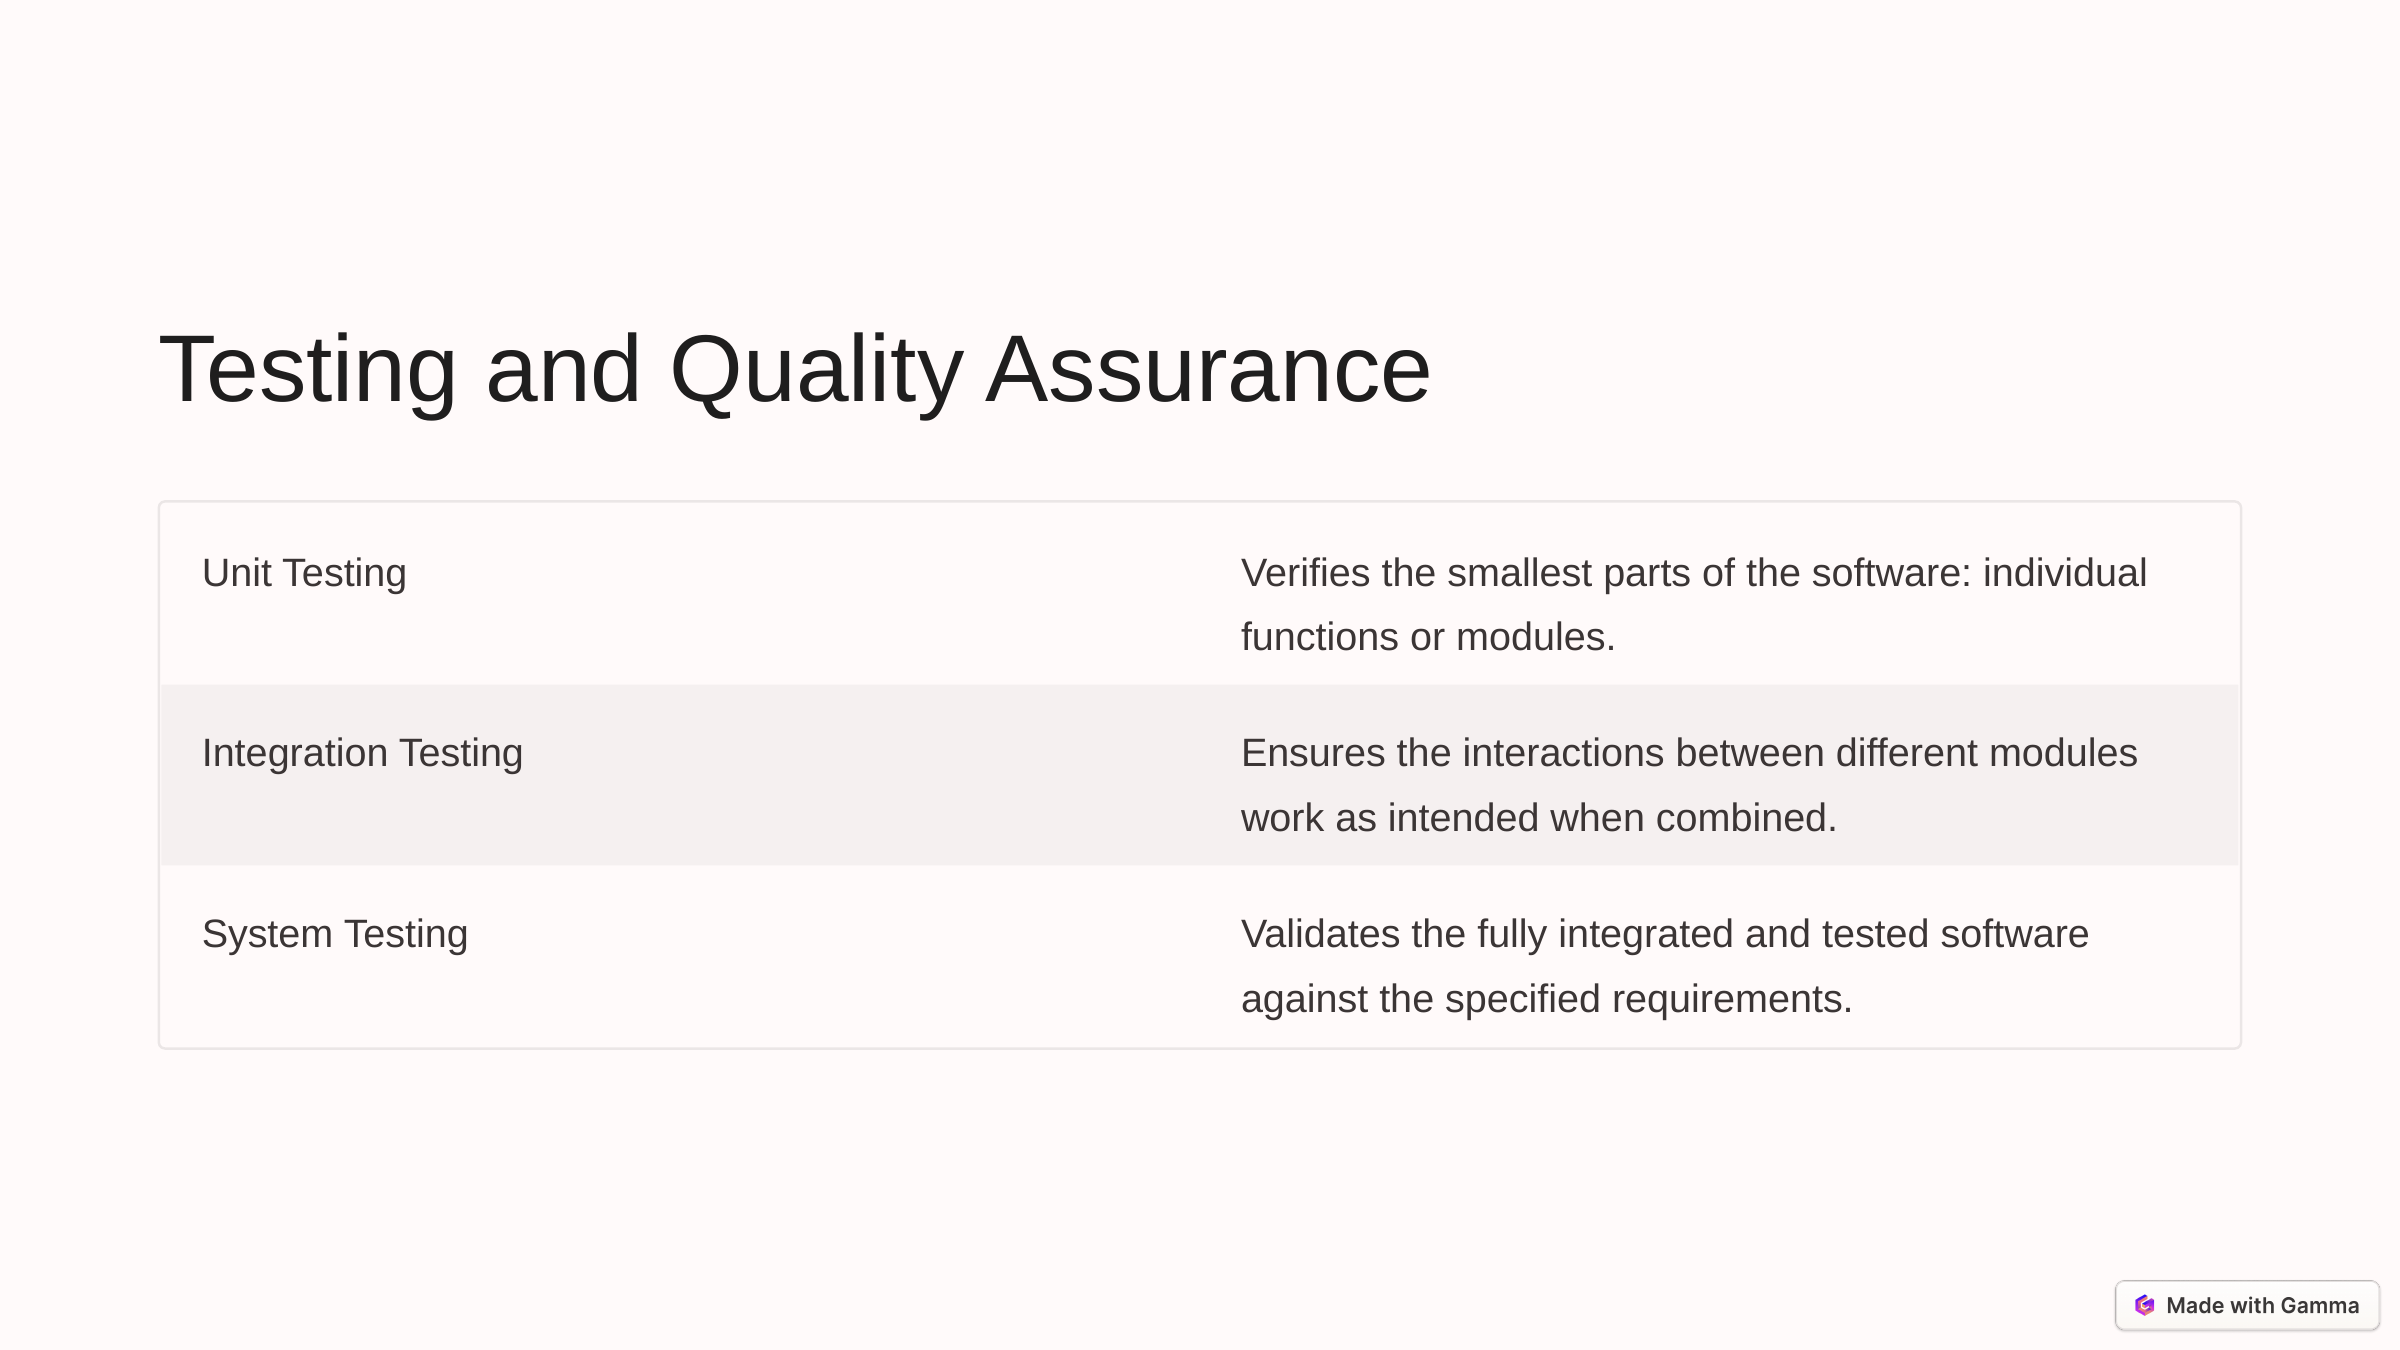

Testing and Quality Assurance

Unit Testing
Verifies the smallest parts of the software: individual functions or modules.

Integration Testing
Ensures the interactions between different modules work as intended when combined.

System Testing
Validates the fully integrated and tested software against the specified requirements.